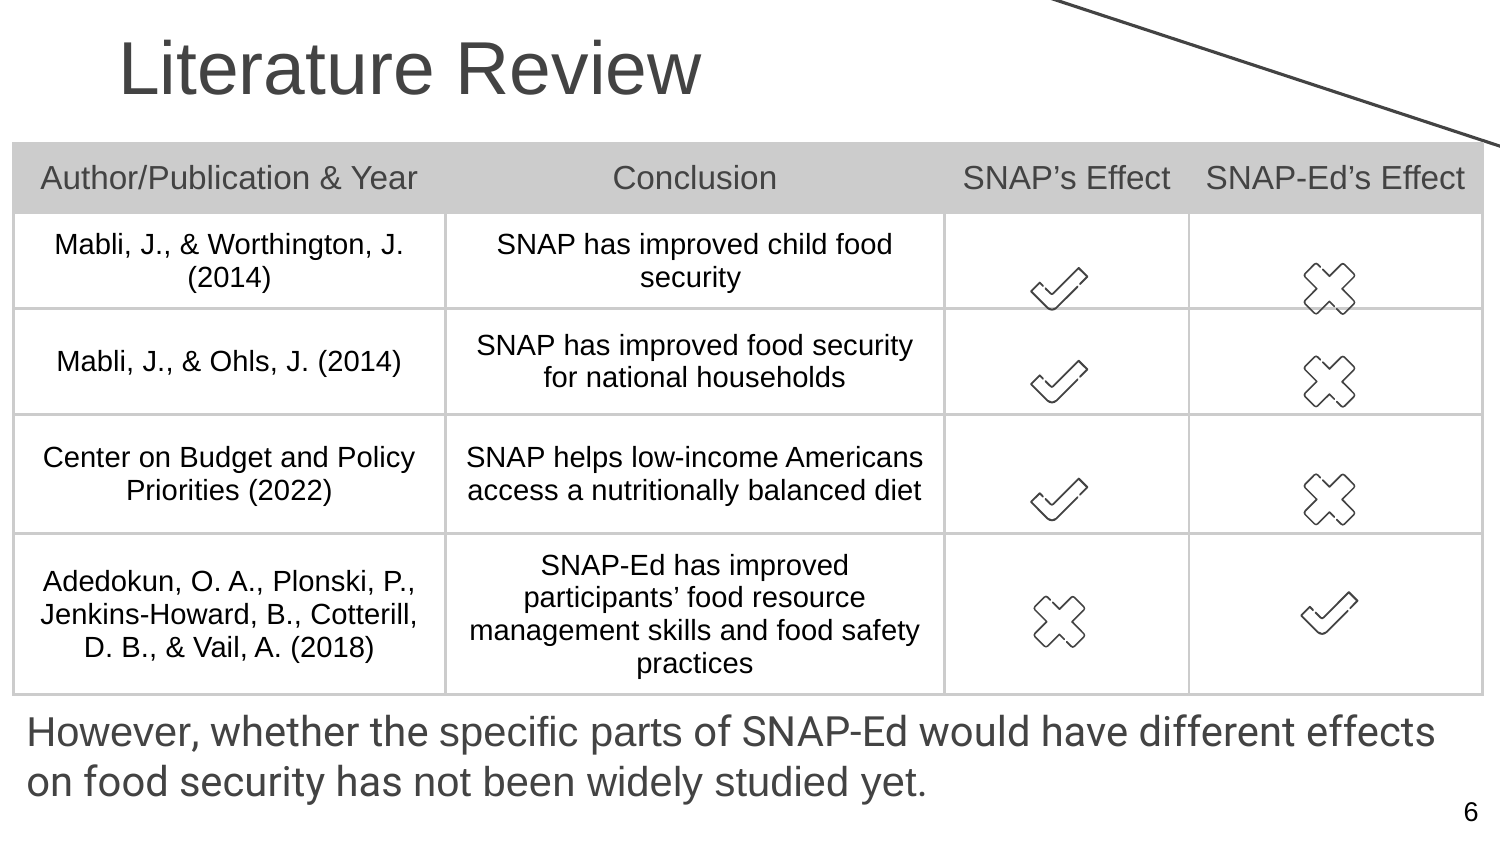

# Literature Review
| Author/Publication & Year | Conclusion | SNAP’s Effect | SNAP-Ed’s Effect |
| --- | --- | --- | --- |
| Mabli, J., & Worthington, J. (2014) | SNAP has improved child food security |  |  |
| Mabli, J., & Ohls, J. (2014) | SNAP has improved food security for national households |  |  |
| Center on Budget and Policy Priorities (2022) | SNAP helps low-income Americans access a nutritionally balanced diet |  |  |
| Adedokun, O. A., Plonski, P., Jenkins-Howard, B., Cotterill, D. B., & Vail, A. (2018) | SNAP-Ed has improved participants’ food resource management skills and food safety practices |  |  |

However, whether the specific parts of SNAP-Ed would have different effects on food security has not been widely studied yet.
6